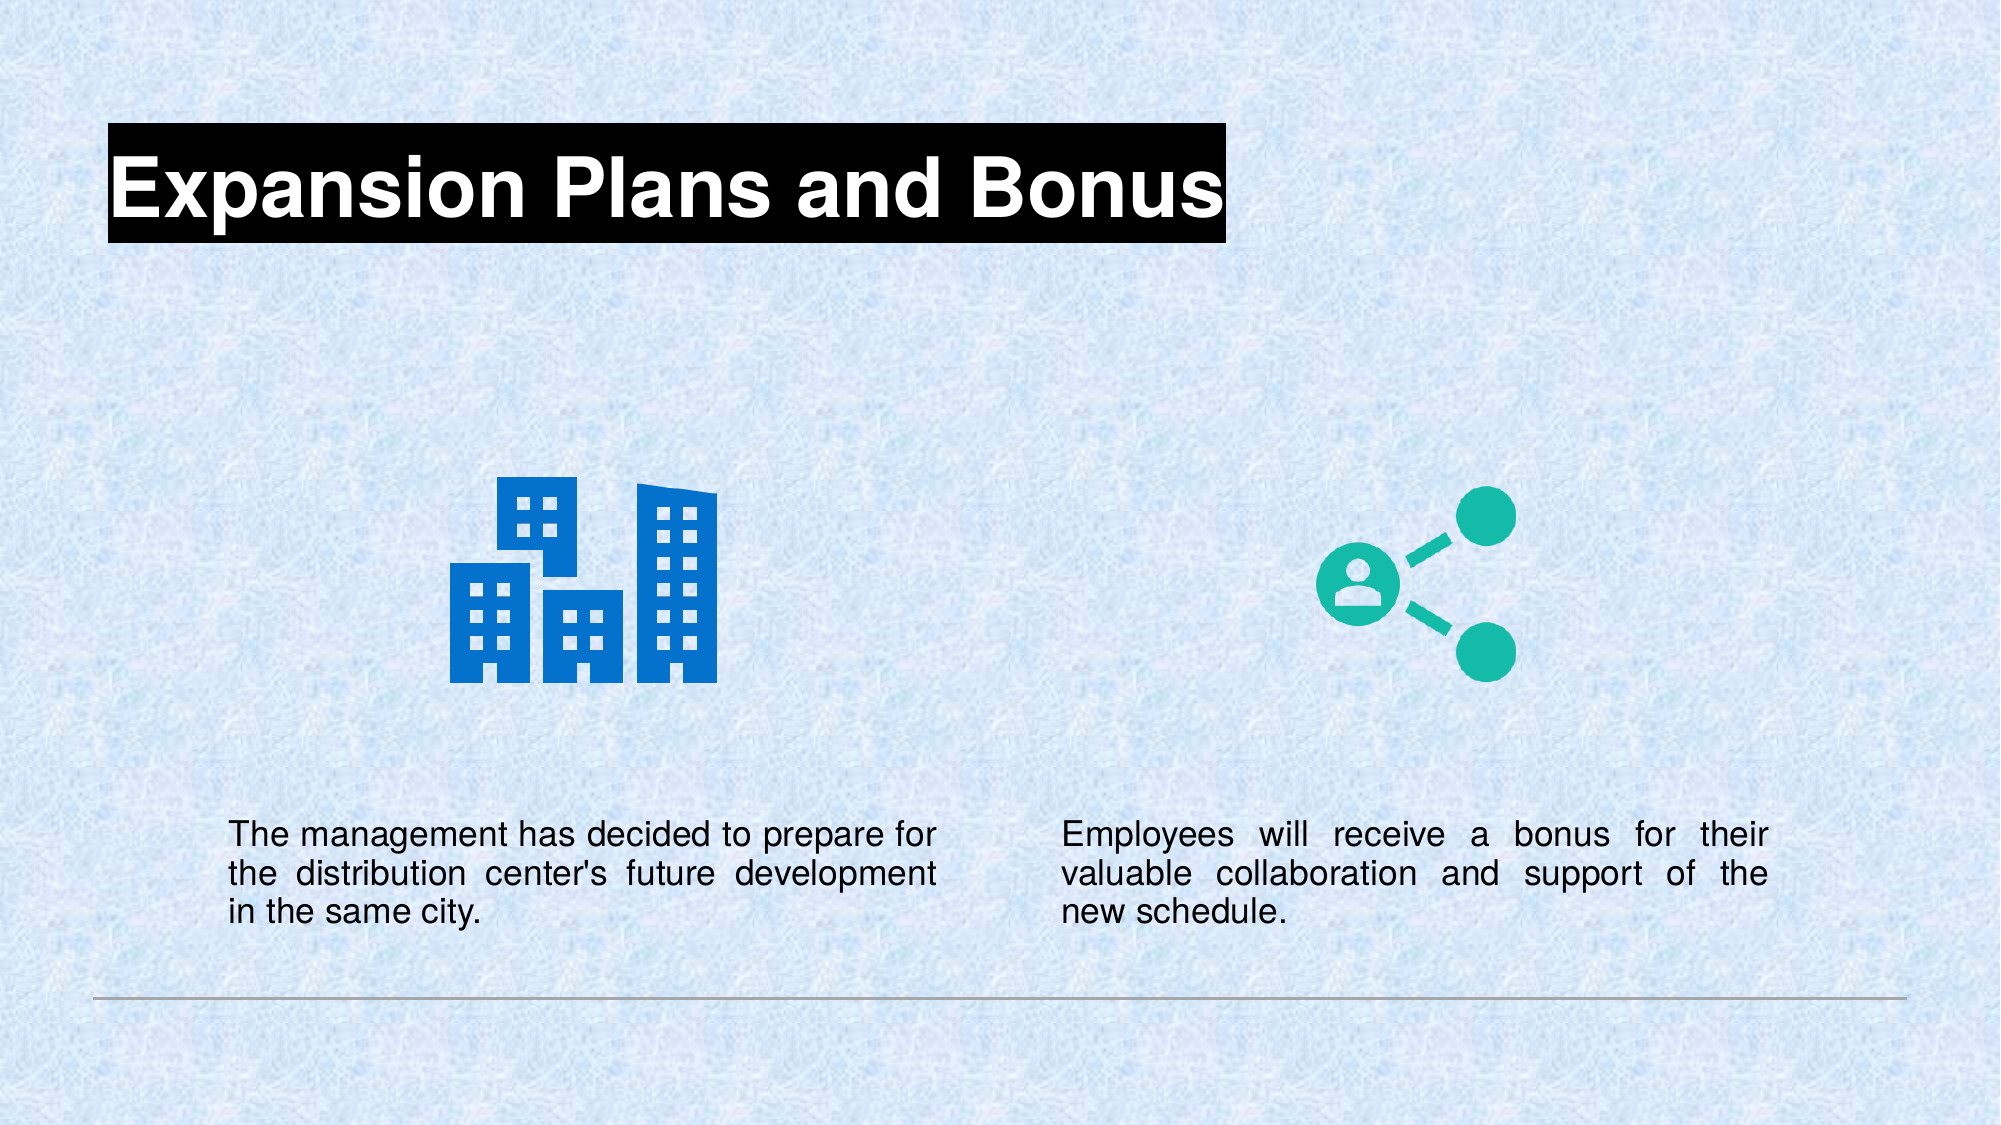

# Expansion Plans and Bonus
The management has decided to prepare for the distribution center's future development in the same city.
Employees will receive a bonus for their valuable collaboration and support of the new schedule.